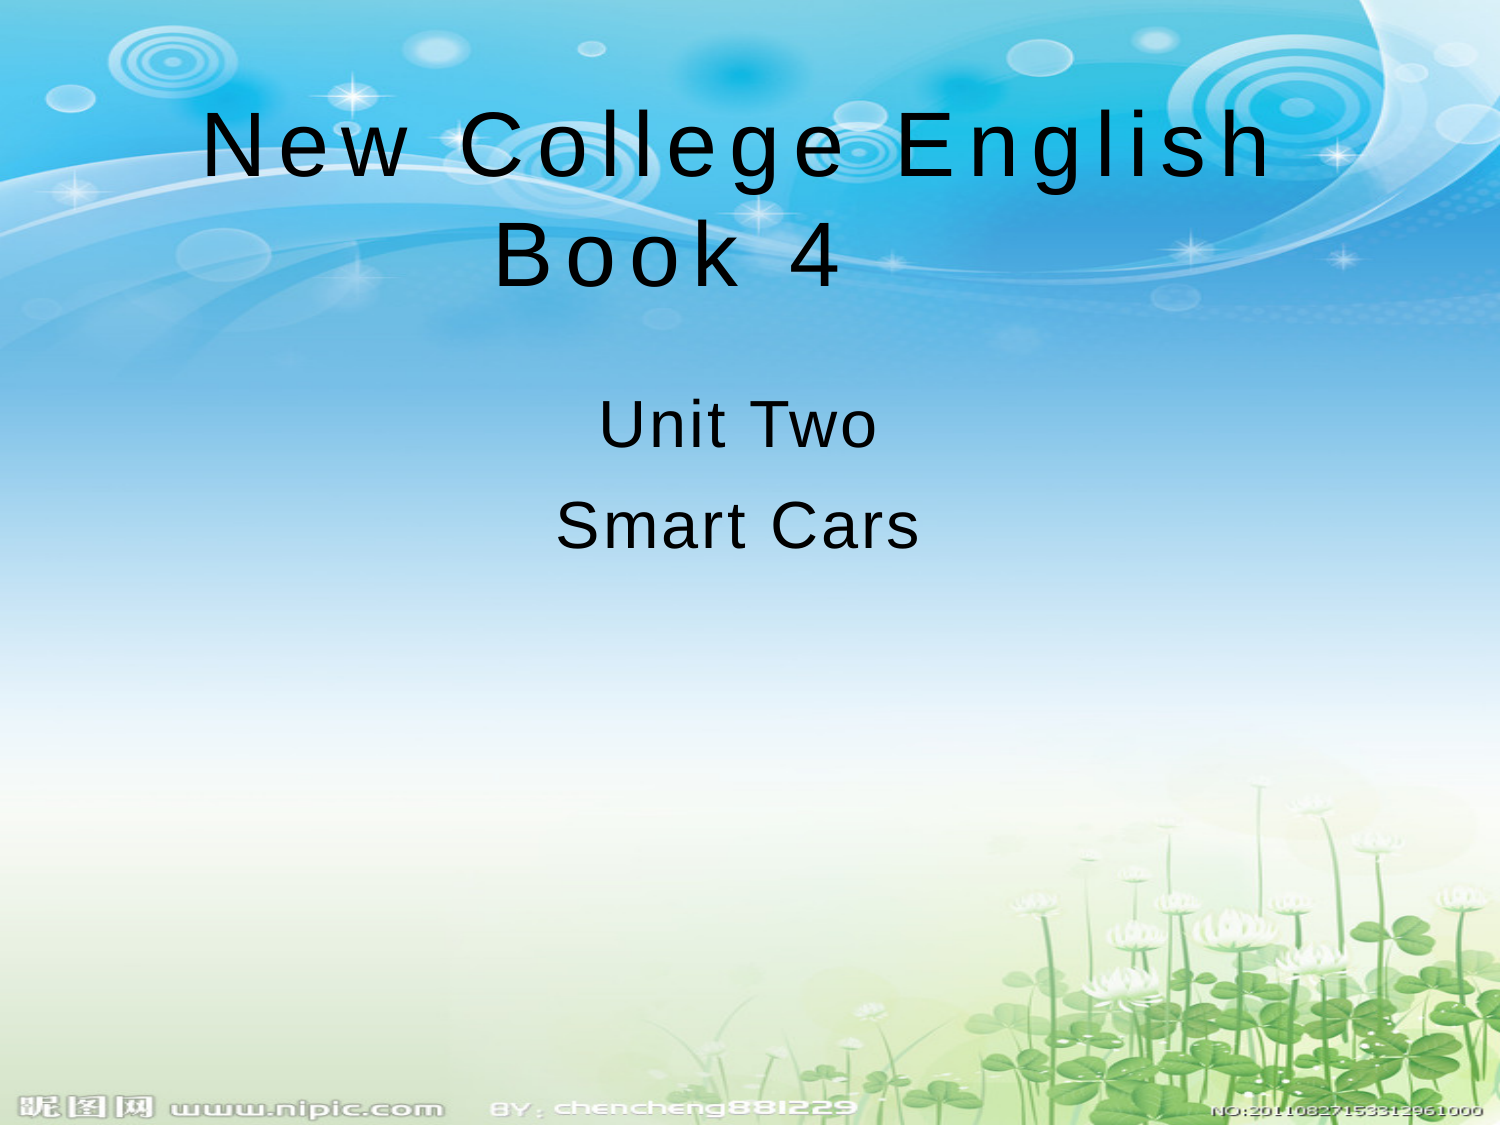

# New College English Book 4
Unit Two
Smart Cars